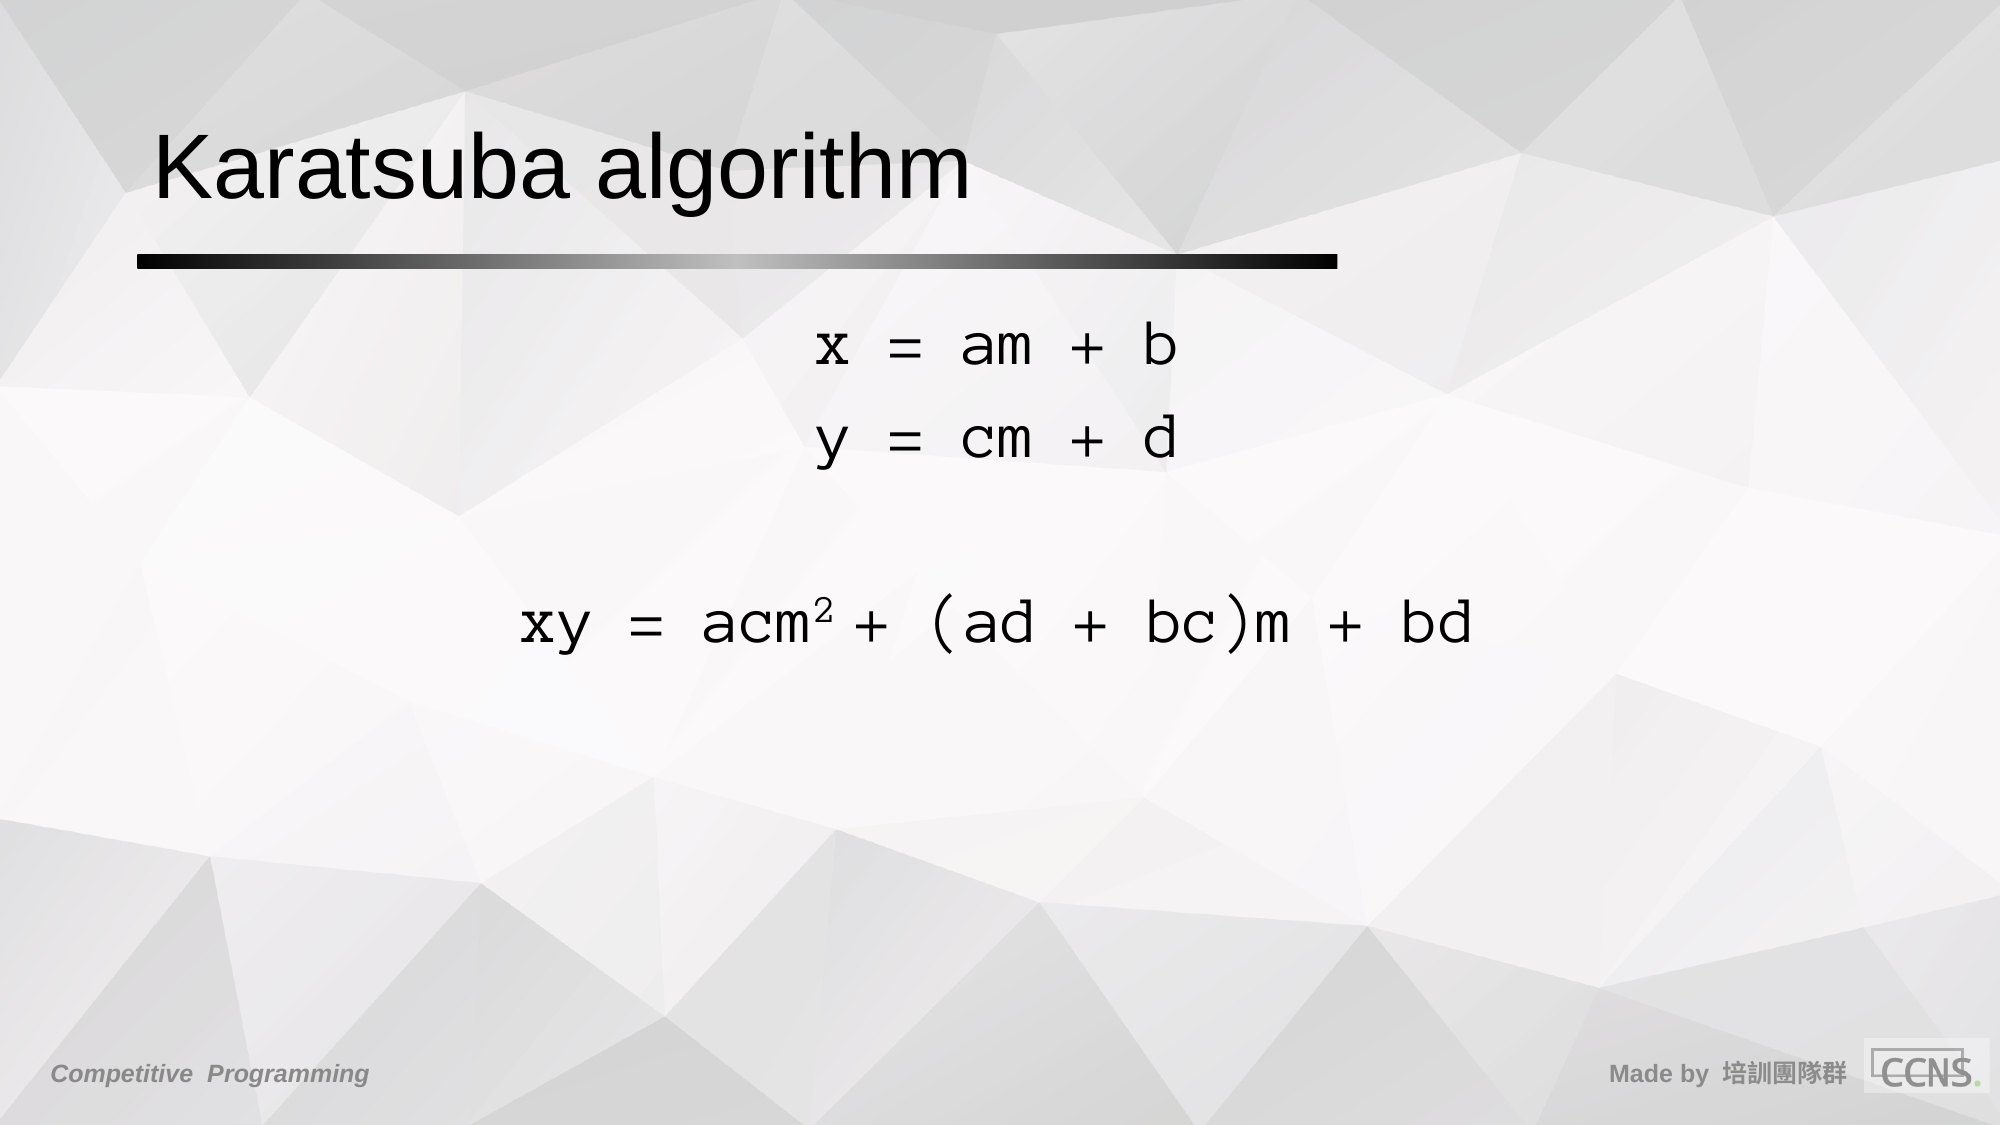

# Karatsuba algorithm
x = am + b
y = cm + d

xy = acm2 + (ad + bc)m + bd